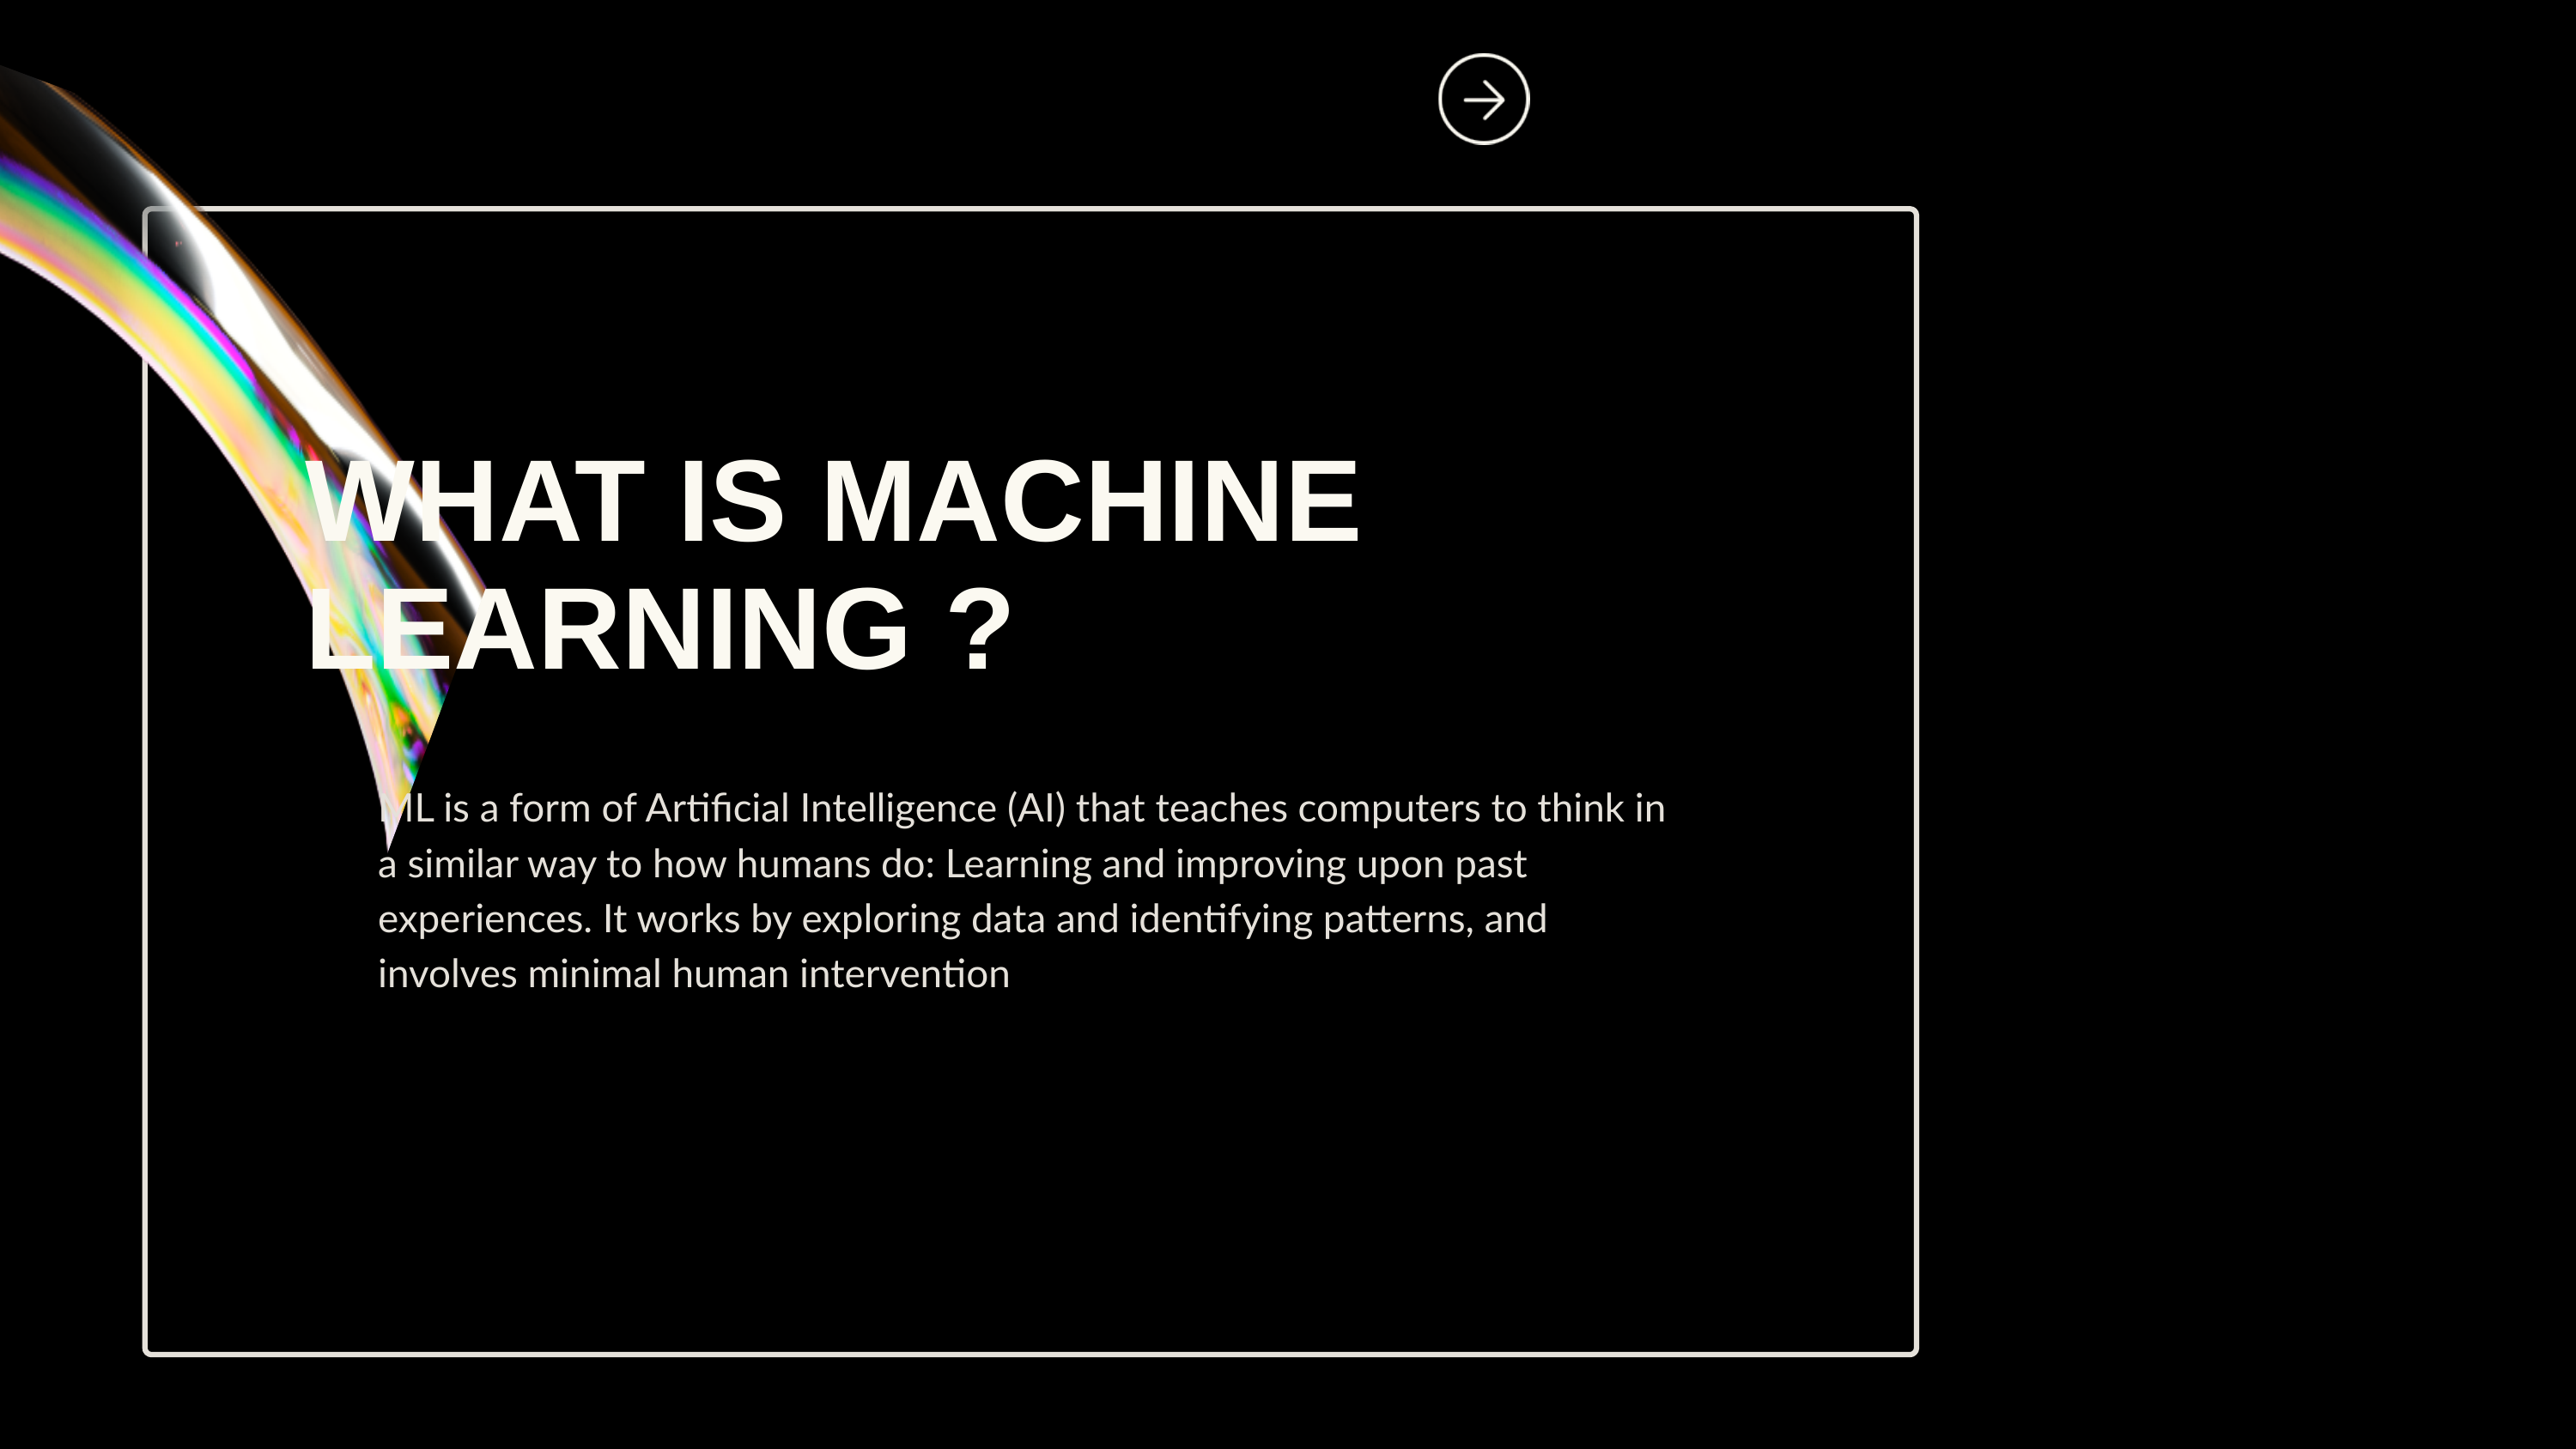

WHAT IS MACHINE LEARNING ?
ML is a form of Artificial Intelligence (AI) that teaches computers to think in a similar way to how humans do: Learning and improving upon past experiences. It works by exploring data and identifying patterns, and involves minimal human intervention